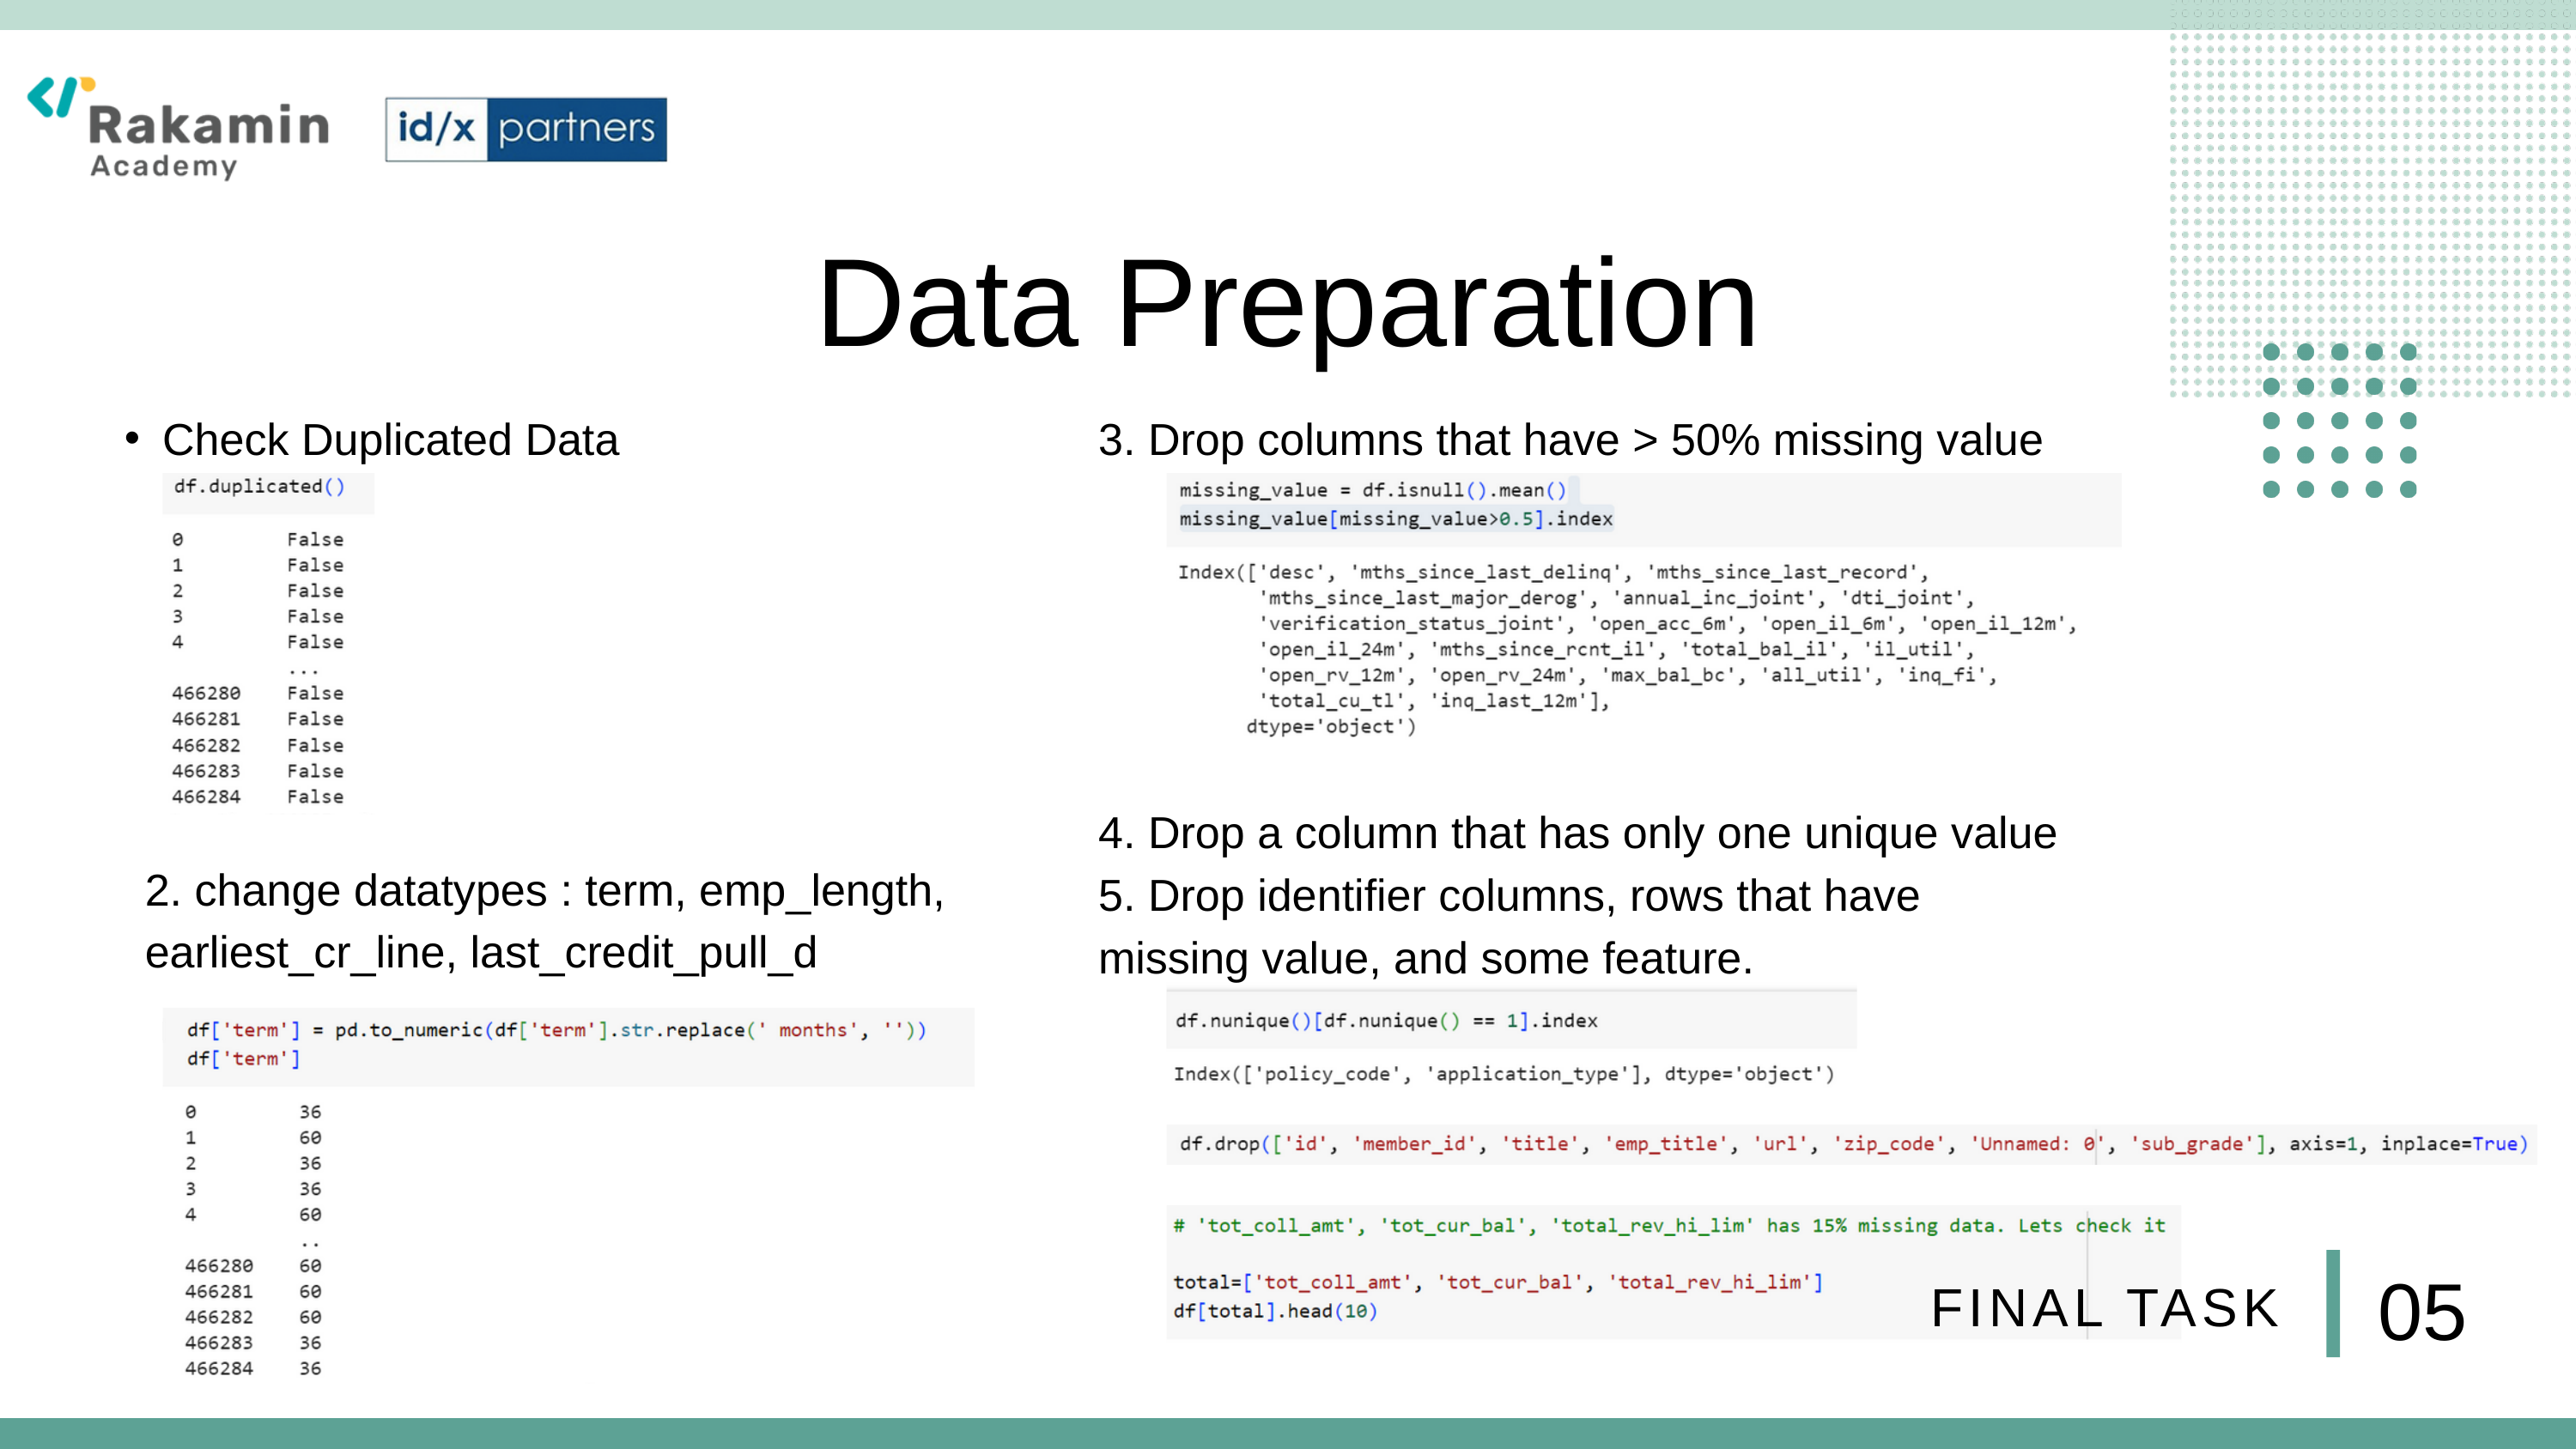

Data Preparation

Check Duplicated Data
3. Drop columns that have > 50% missing value

4. Drop a column that has only one unique value
5. Drop identifier columns, rows that have missing value, and some feature.

2. change datatypes : term, emp_length, earliest_cr_line, last_credit_pull_d

05

FINAL TASK